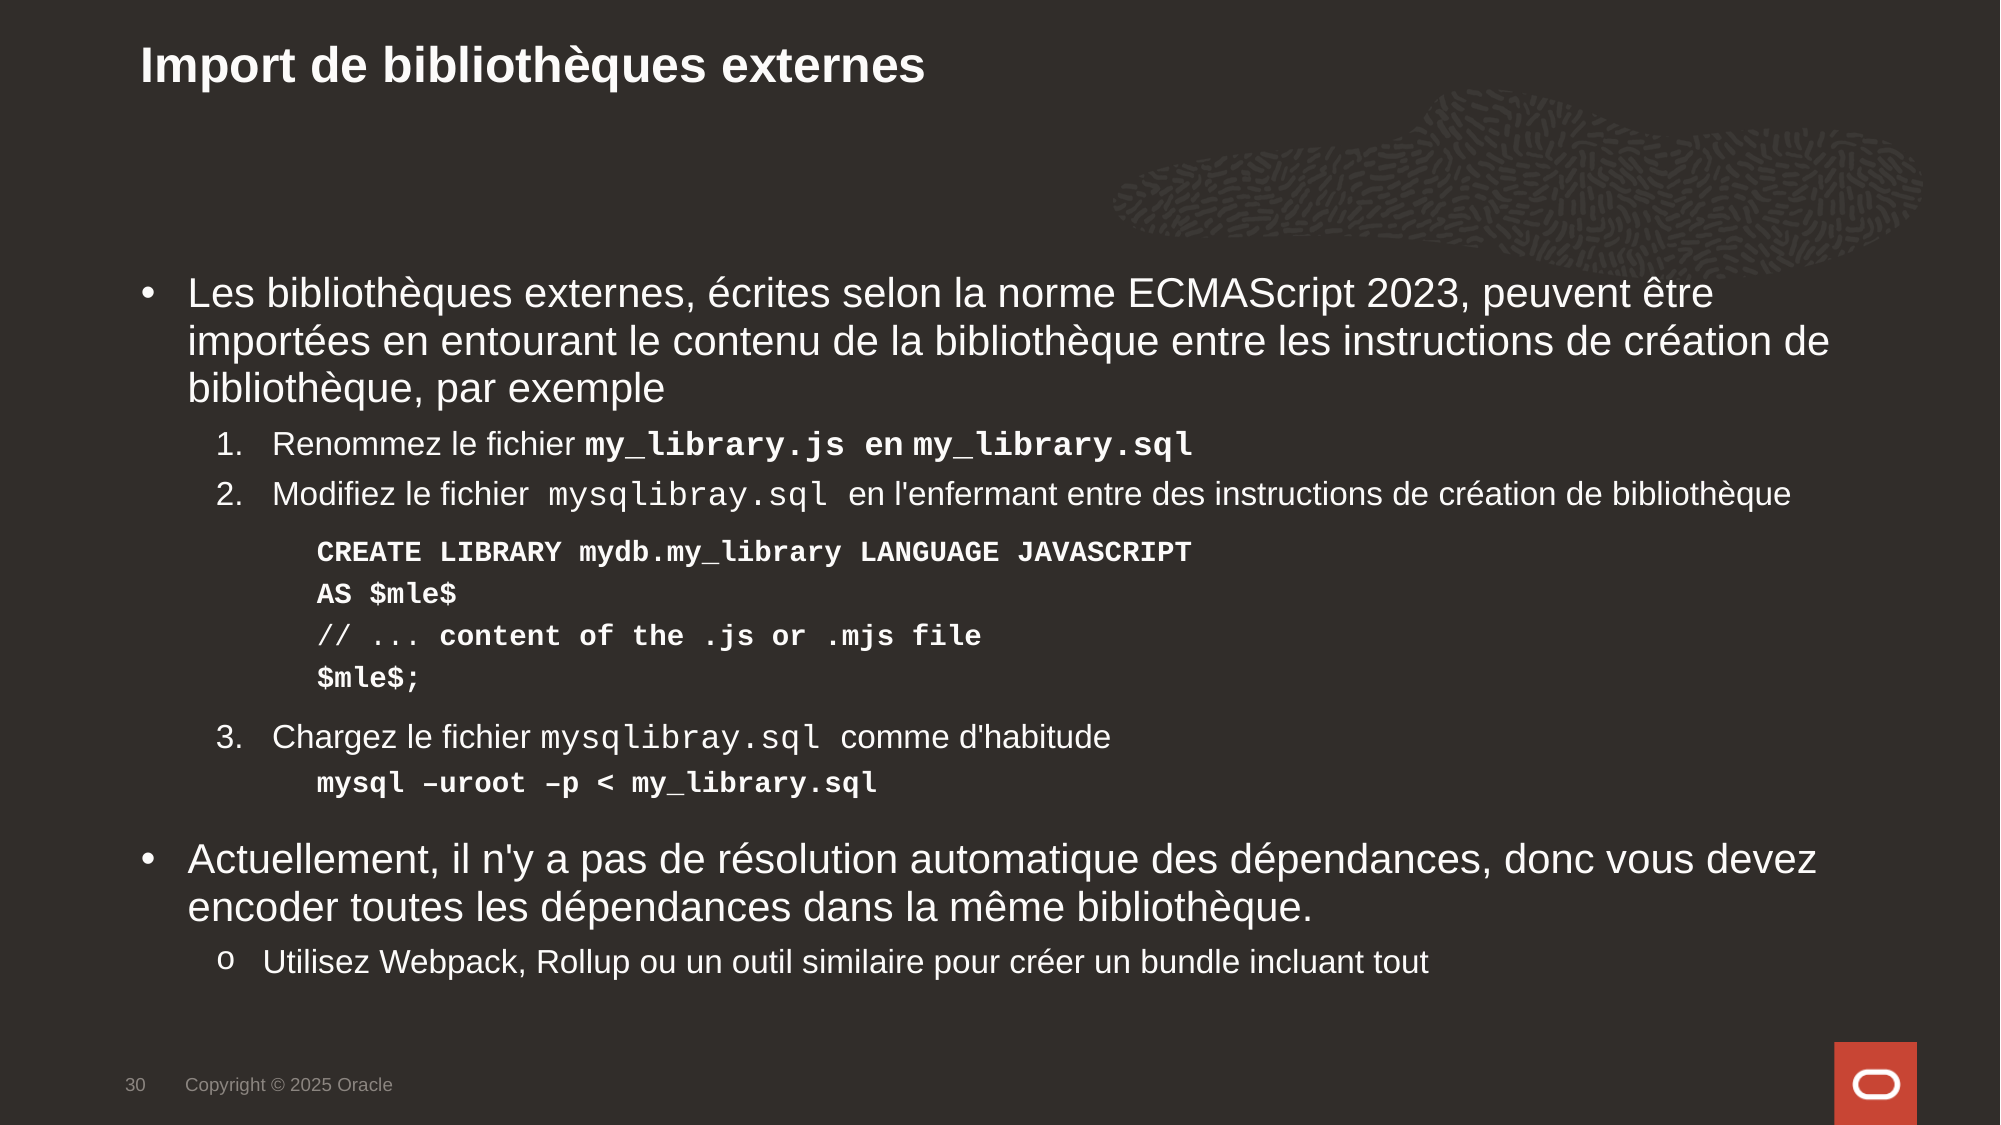

Import de bibliothèques externes
Les bibliothèques externes, écrites selon la norme ECMAScript 2023, peuvent être importées en entourant le contenu de la bibliothèque entre les instructions de création de bibliothèque, par exemple
Renommez le fichier my_library.js en my_library.sql
Modifiez le fichier  mysqlibray.sql en l'enfermant entre des instructions de création de bibliothèque
CREATE LIBRARY mydb.my_library LANGUAGE JAVASCRIPT
AS $mle$
// ... content of the .js or .mjs file
$mle$;
Chargez le fichier mysqlibray.sql comme d'habitude
mysql –uroot –p < my_library.sql
Actuellement, il n'y a pas de résolution automatique des dépendances, donc vous devez encoder toutes les dépendances dans la même bibliothèque.
Utilisez Webpack, Rollup ou un outil similaire pour créer un bundle incluant tout
30
Copyright © 2025 Oracle